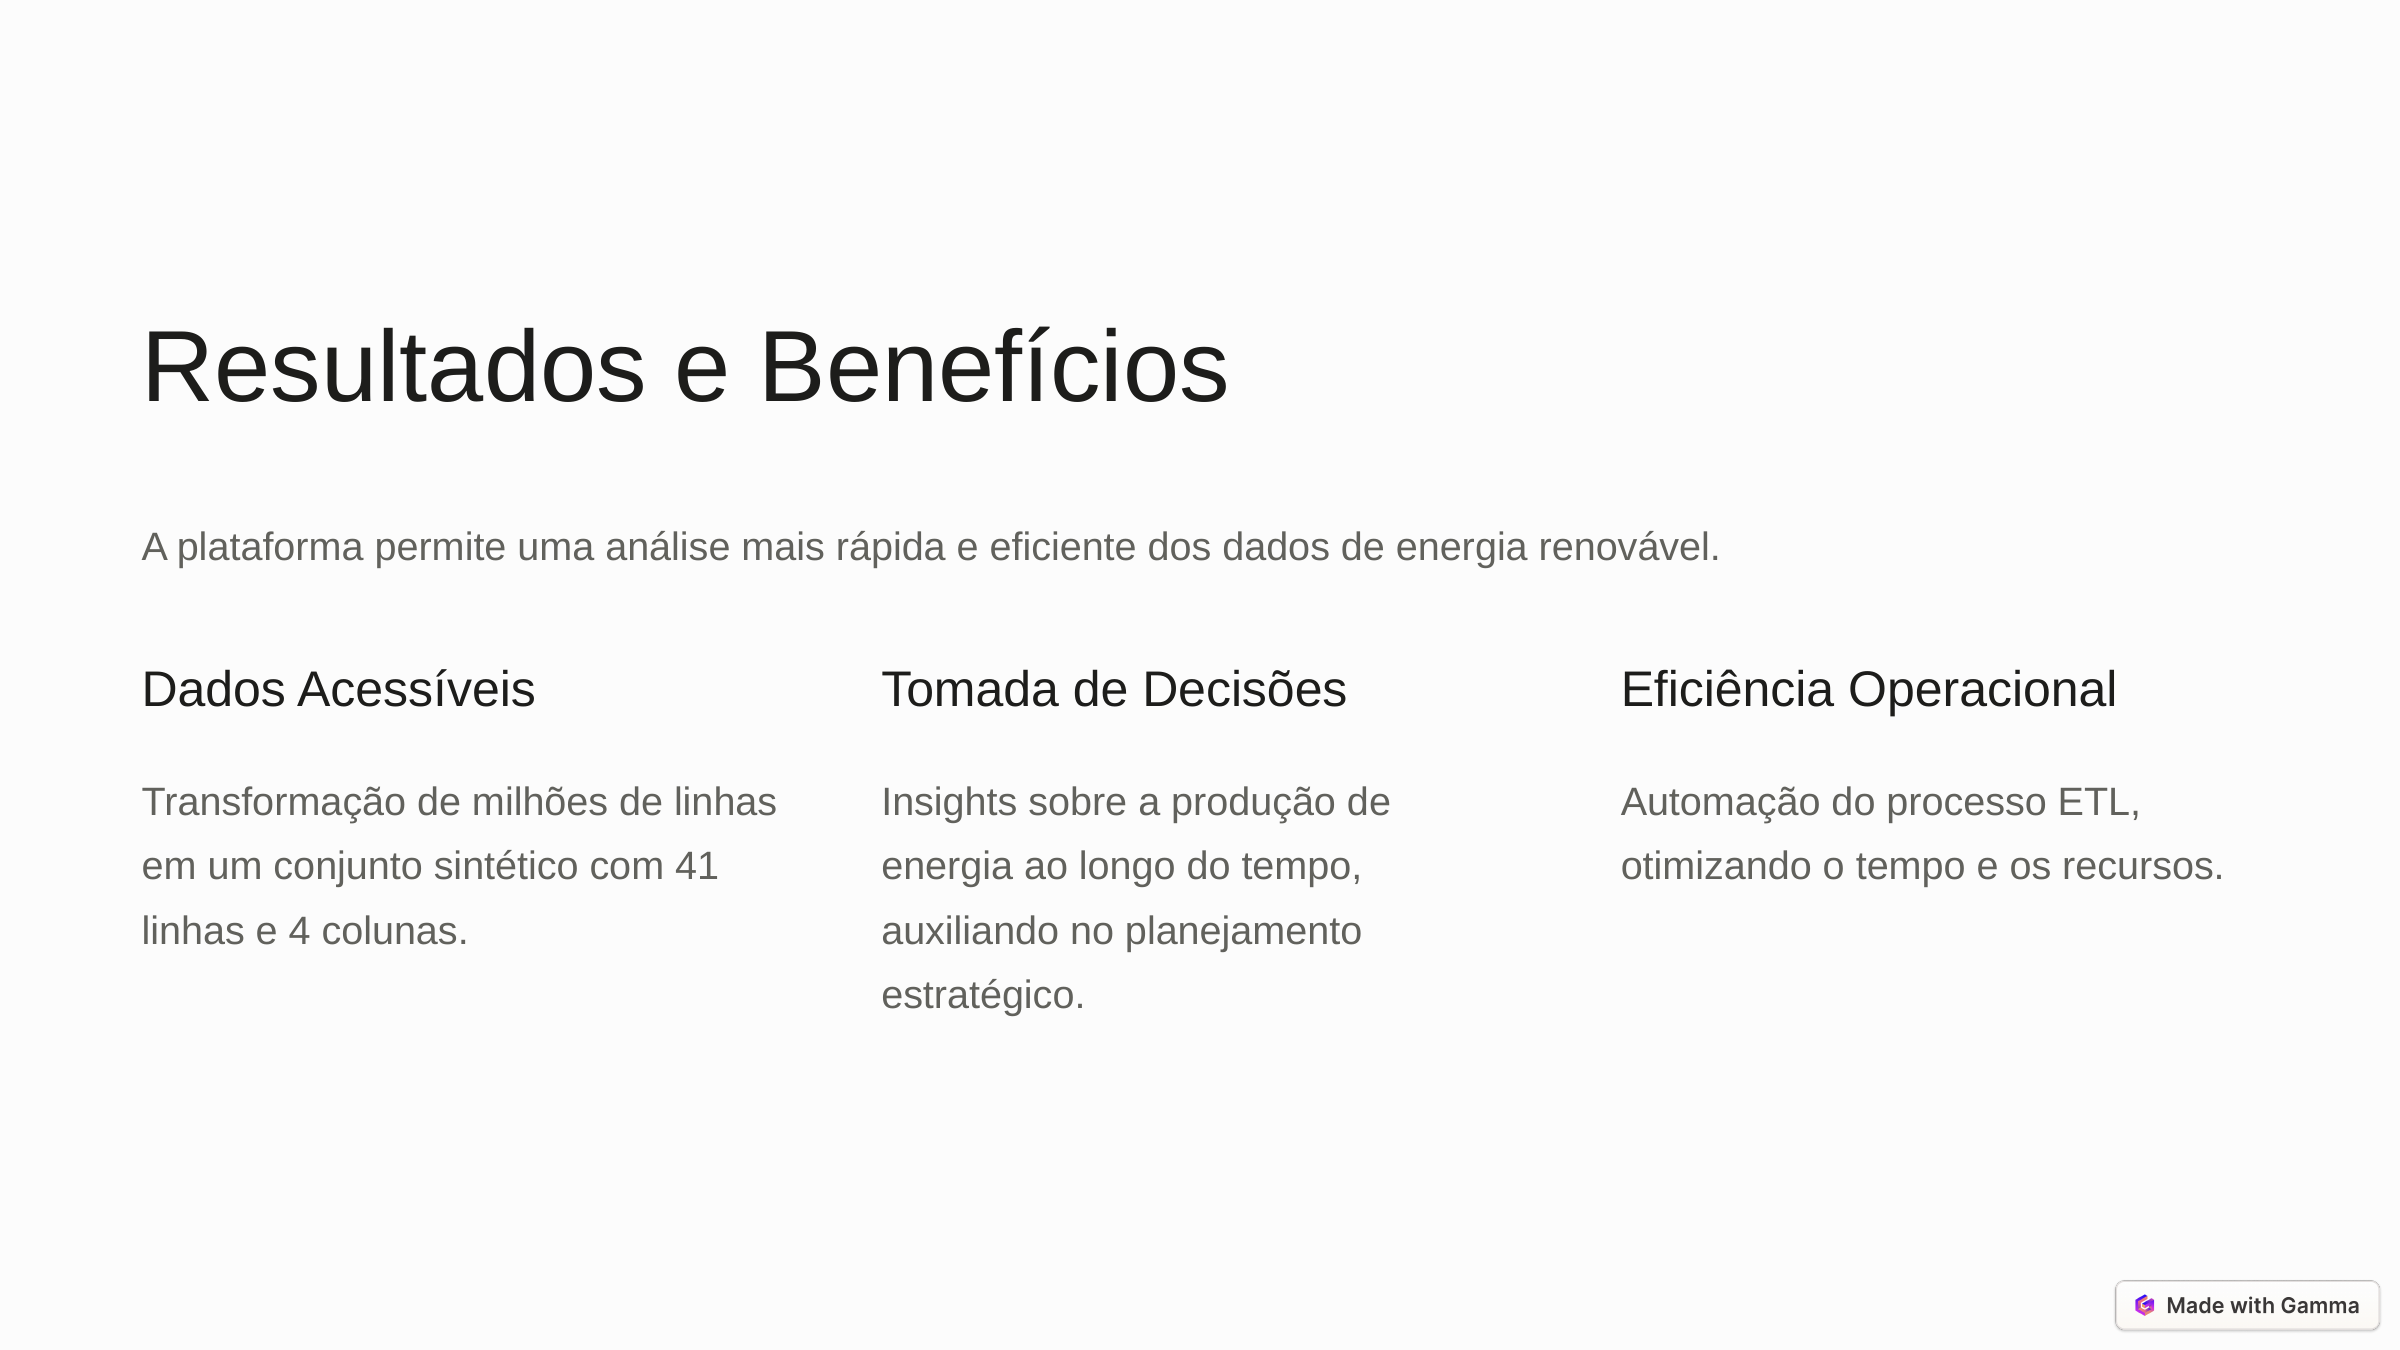

Resultados e Benefícios
A plataforma permite uma análise mais rápida e eficiente dos dados de energia renovável.
Dados Acessíveis
Tomada de Decisões
Eficiência Operacional
Transformação de milhões de linhas em um conjunto sintético com 41 linhas e 4 colunas.
Insights sobre a produção de energia ao longo do tempo, auxiliando no planejamento estratégico.
Automação do processo ETL, otimizando o tempo e os recursos.